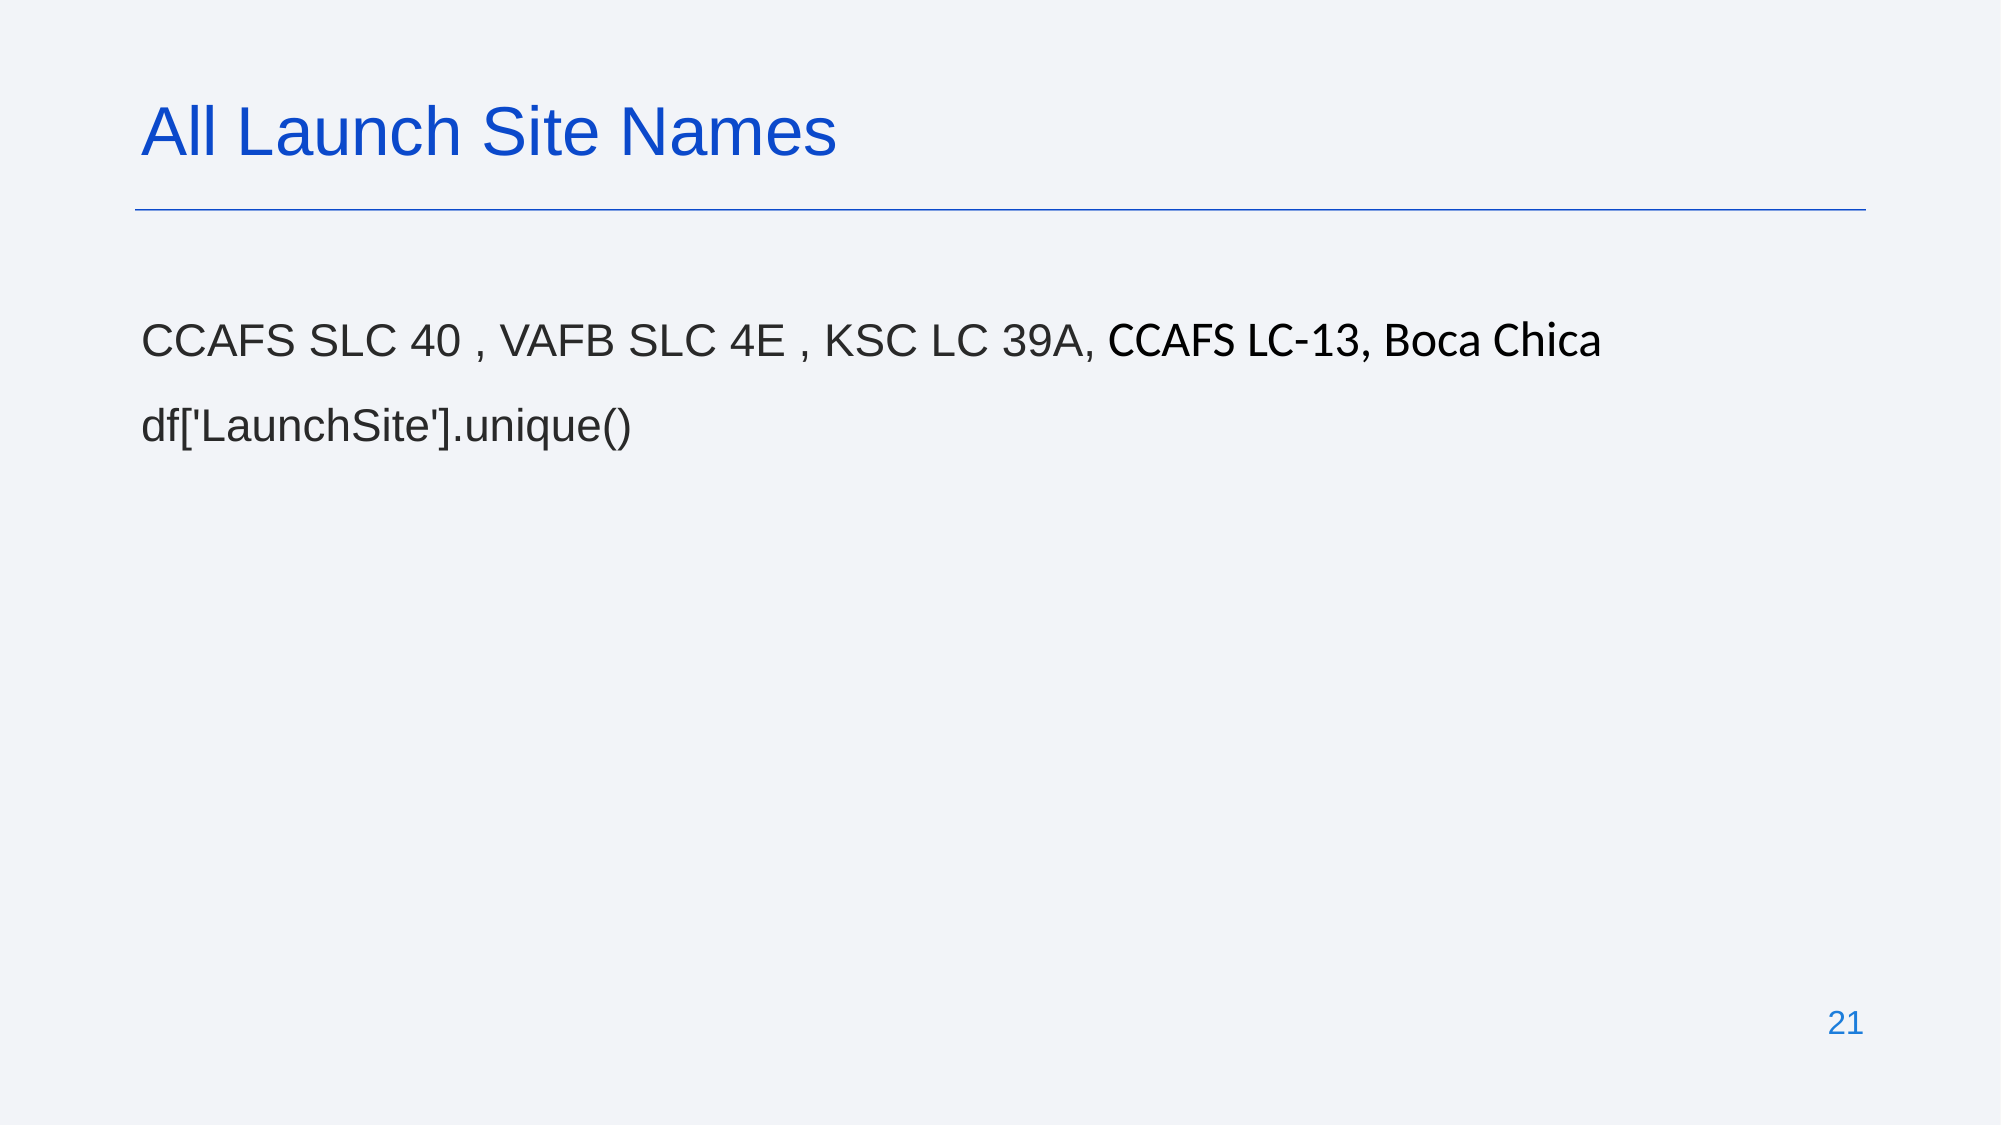

All Launch Site Names
CCAFS SLC 40 , VAFB SLC 4E , KSC LC 39A, CCAFS LC-13, Boca Chica
df['LaunchSite'].unique()
21